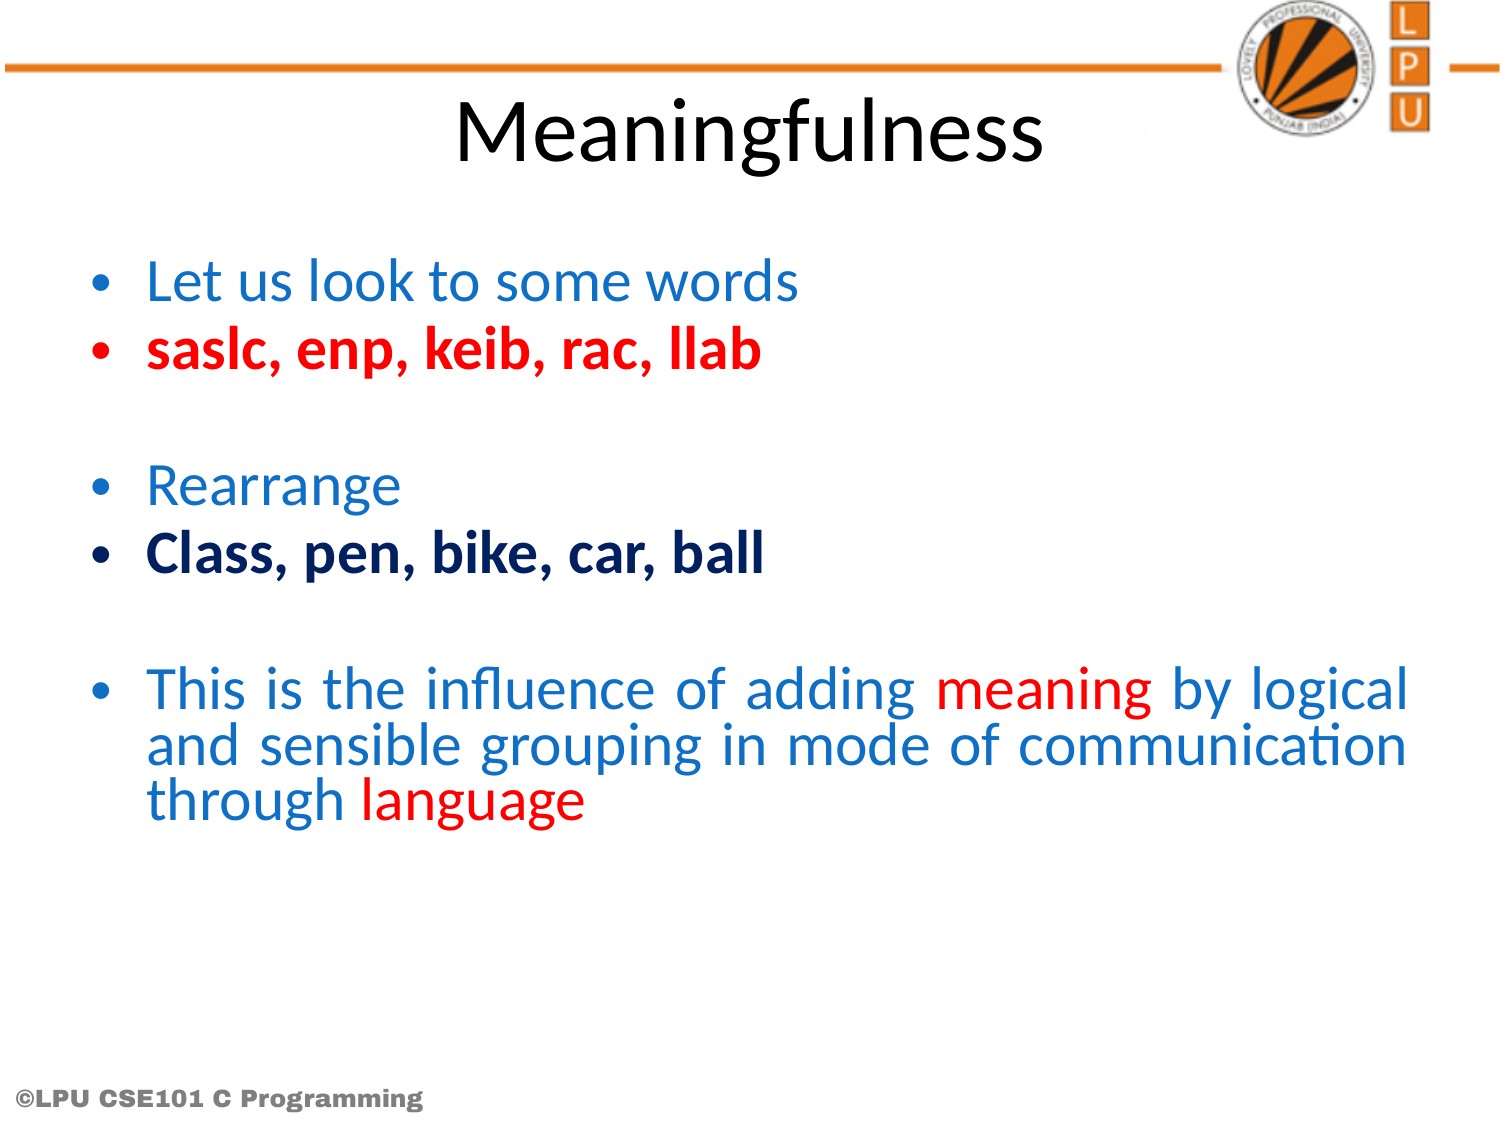

# Meaningfulness
Let us look to some words
saslc, enp, keib, rac, llab

Rearrange
Class, pen, bike, car, ball

This is the influence of adding meaning by logical and sensible grouping in mode of communication through language